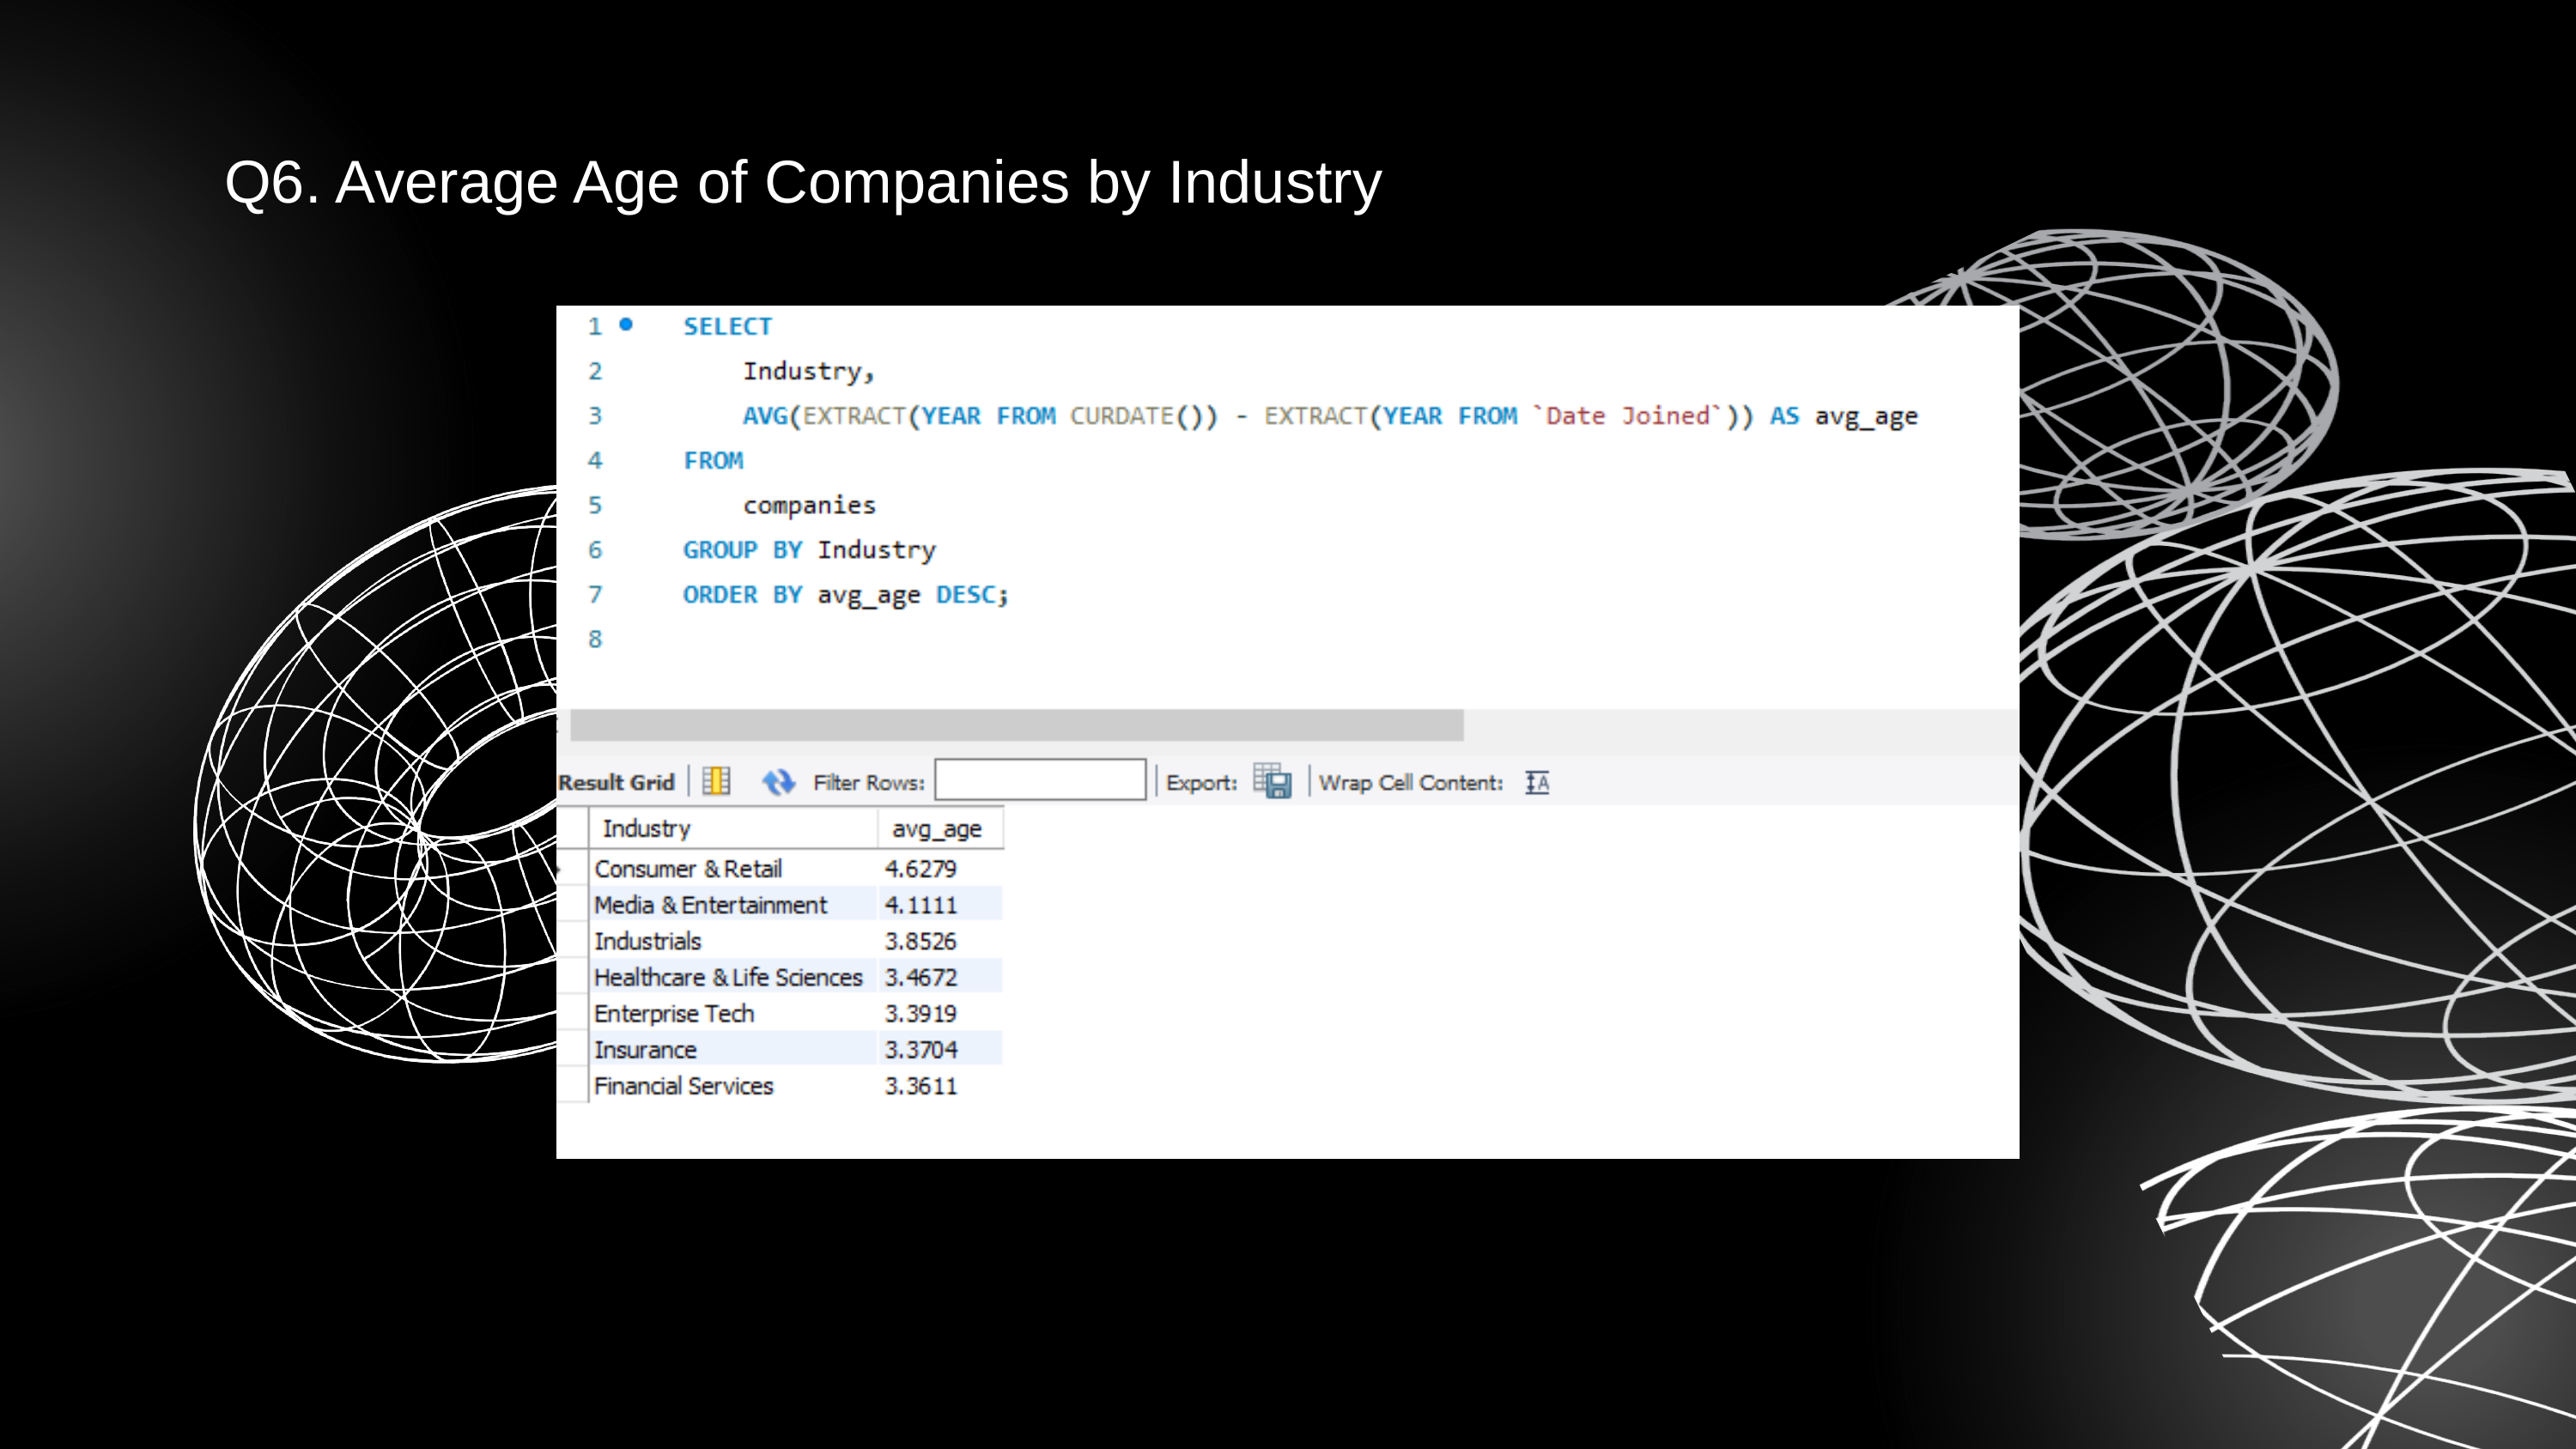

Q6. Average Age of Companies by Industry